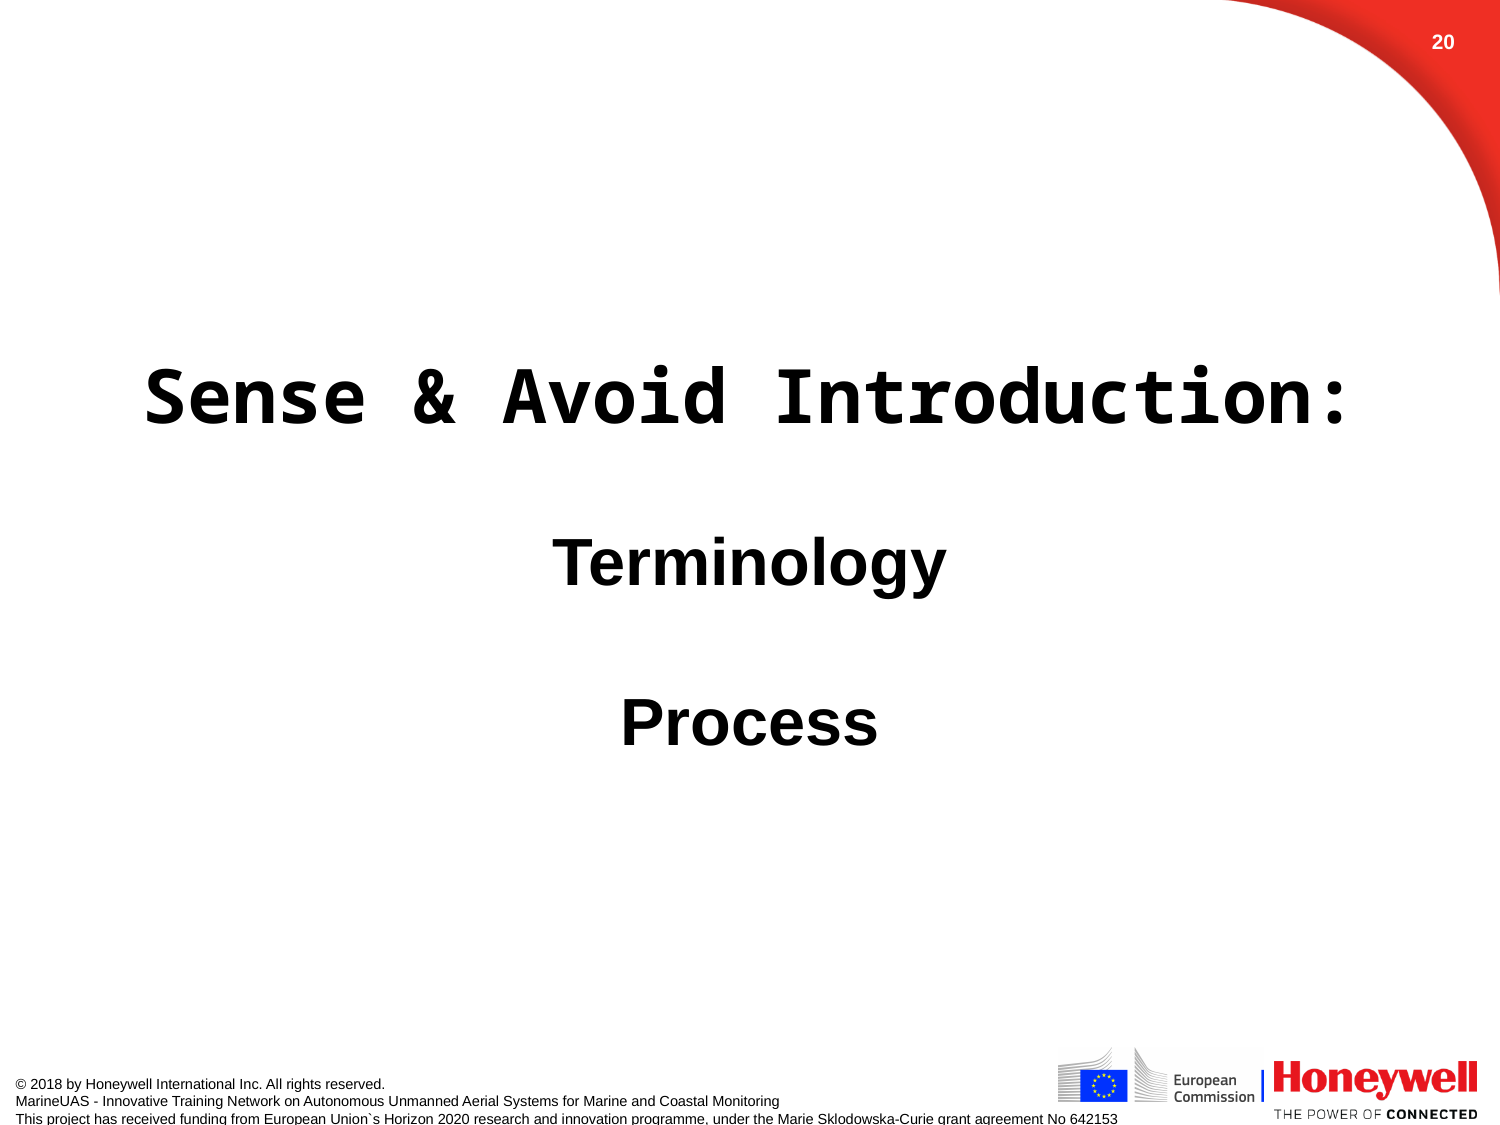

20
# Sense & Avoid Introduction: Terminology Process